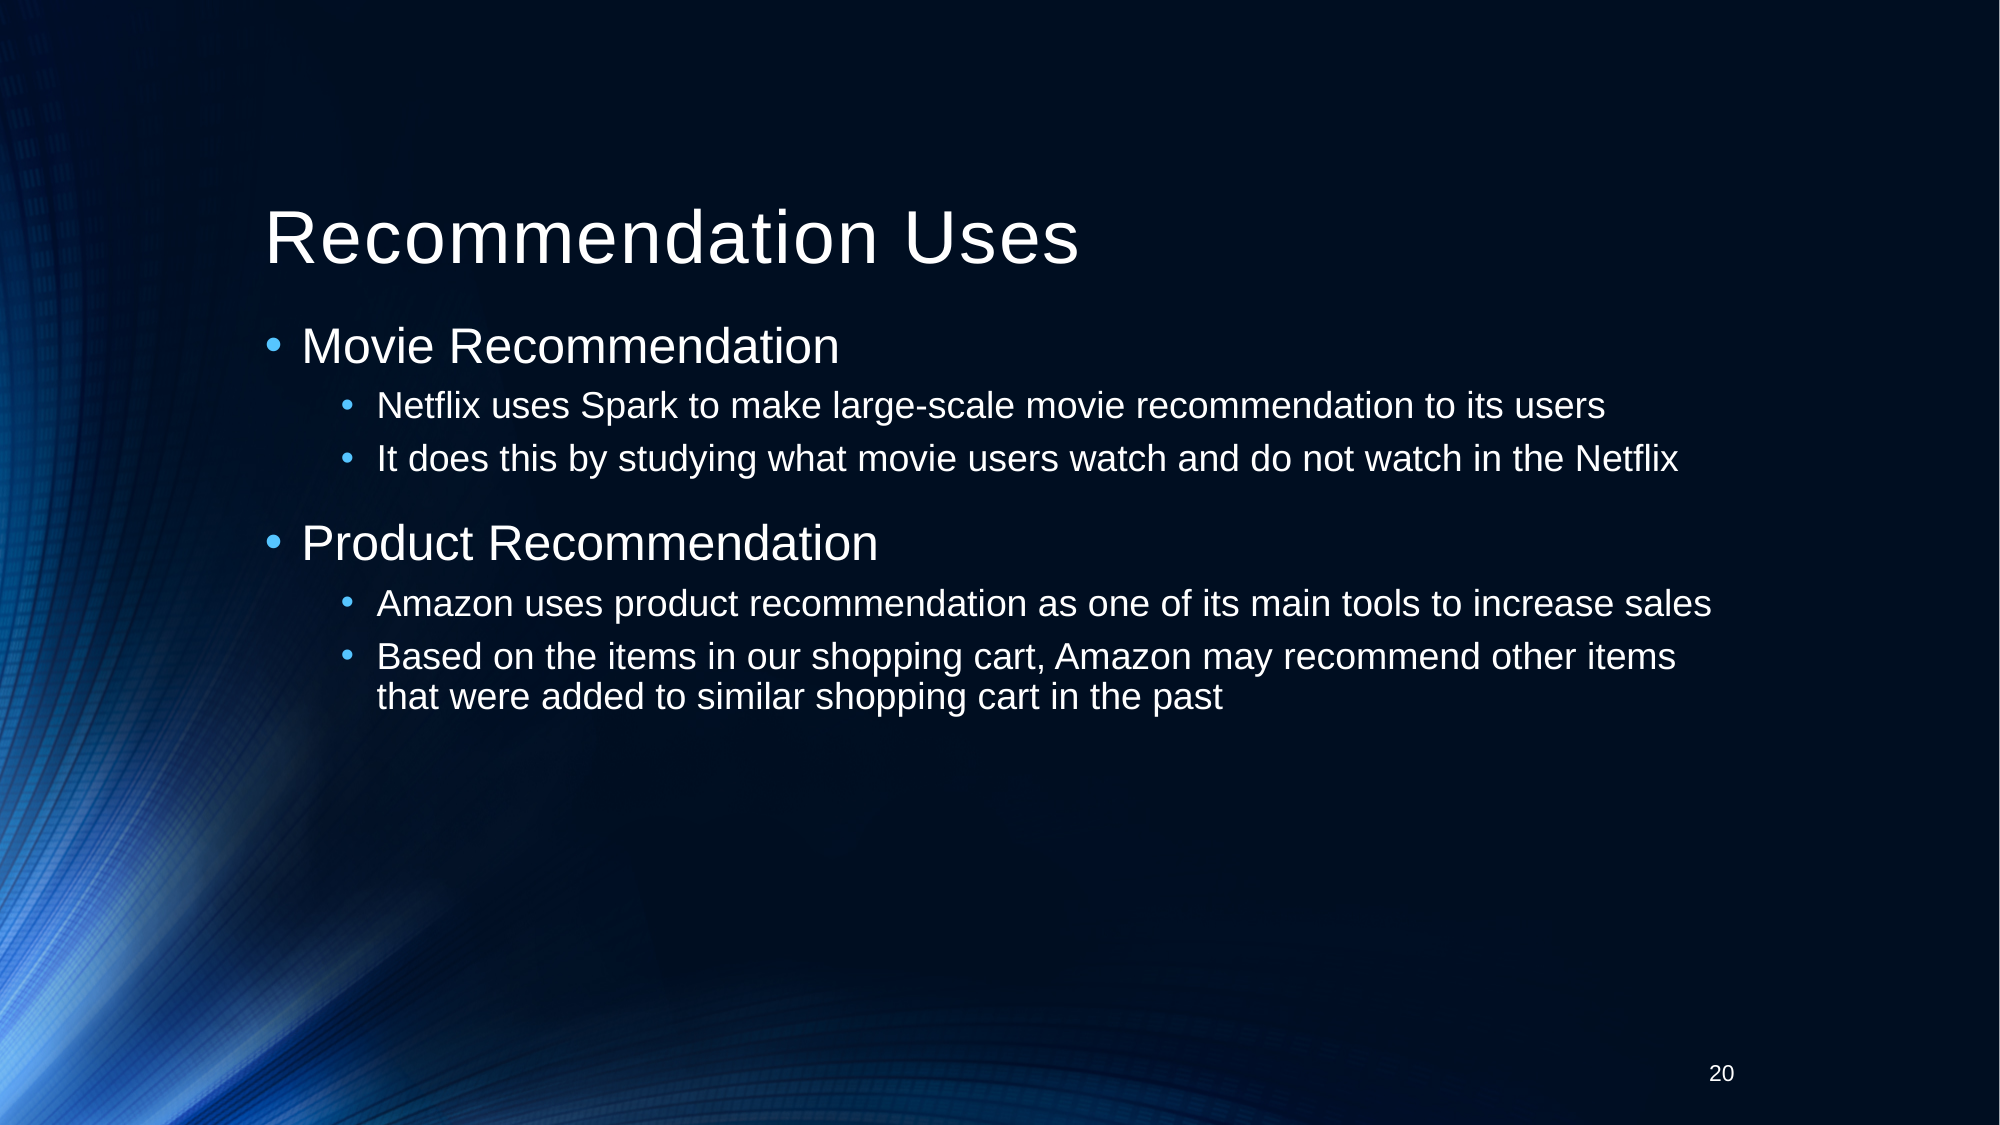

# Recommendation Uses
Movie Recommendation
Netflix uses Spark to make large-scale movie recommendation to its users
It does this by studying what movie users watch and do not watch in the Netflix
Product Recommendation
Amazon uses product recommendation as one of its main tools to increase sales
Based on the items in our shopping cart, Amazon may recommend other items that were added to similar shopping cart in the past
20